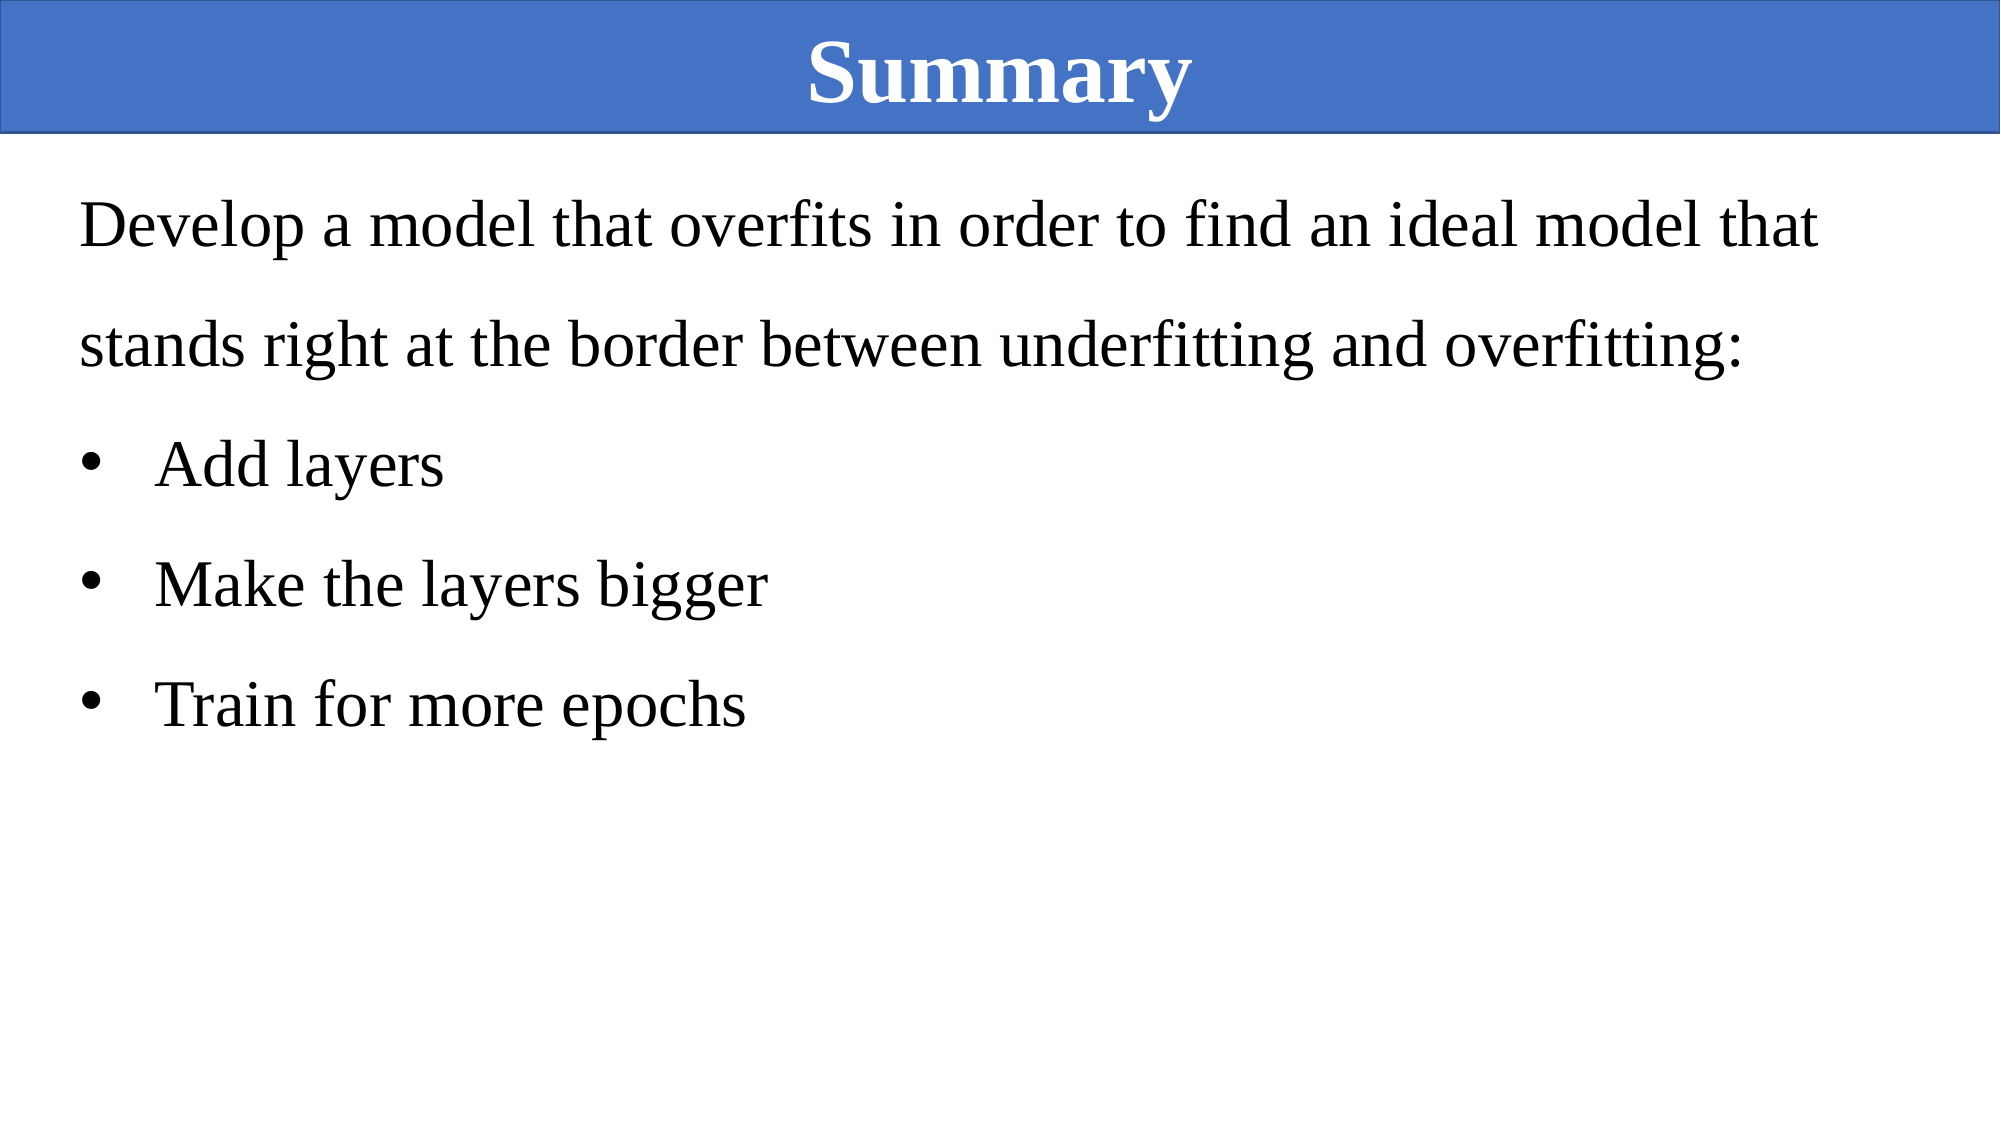

Summary
Develop a model that overfits in order to find an ideal model that
stands right at the border between underfitting and overfitting:
Add layers
Make the layers bigger
Train for more epochs